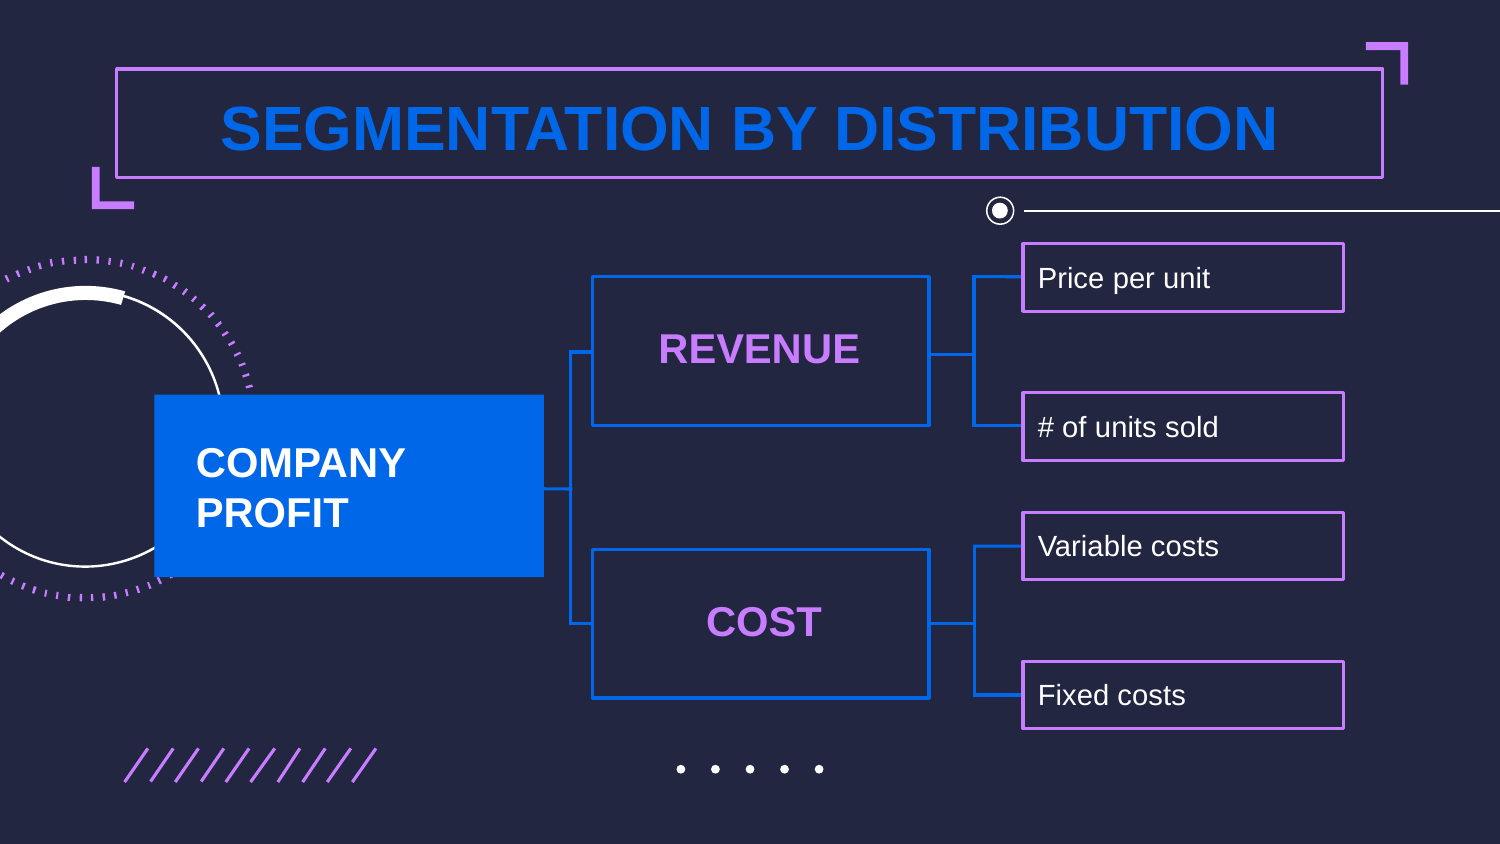

# SEGMENTATION BY DISTRIBUTION

Price per unit

REVENUE

# of units sold

COMPANY PROFIT

Variable costs

COST

Fixed costs